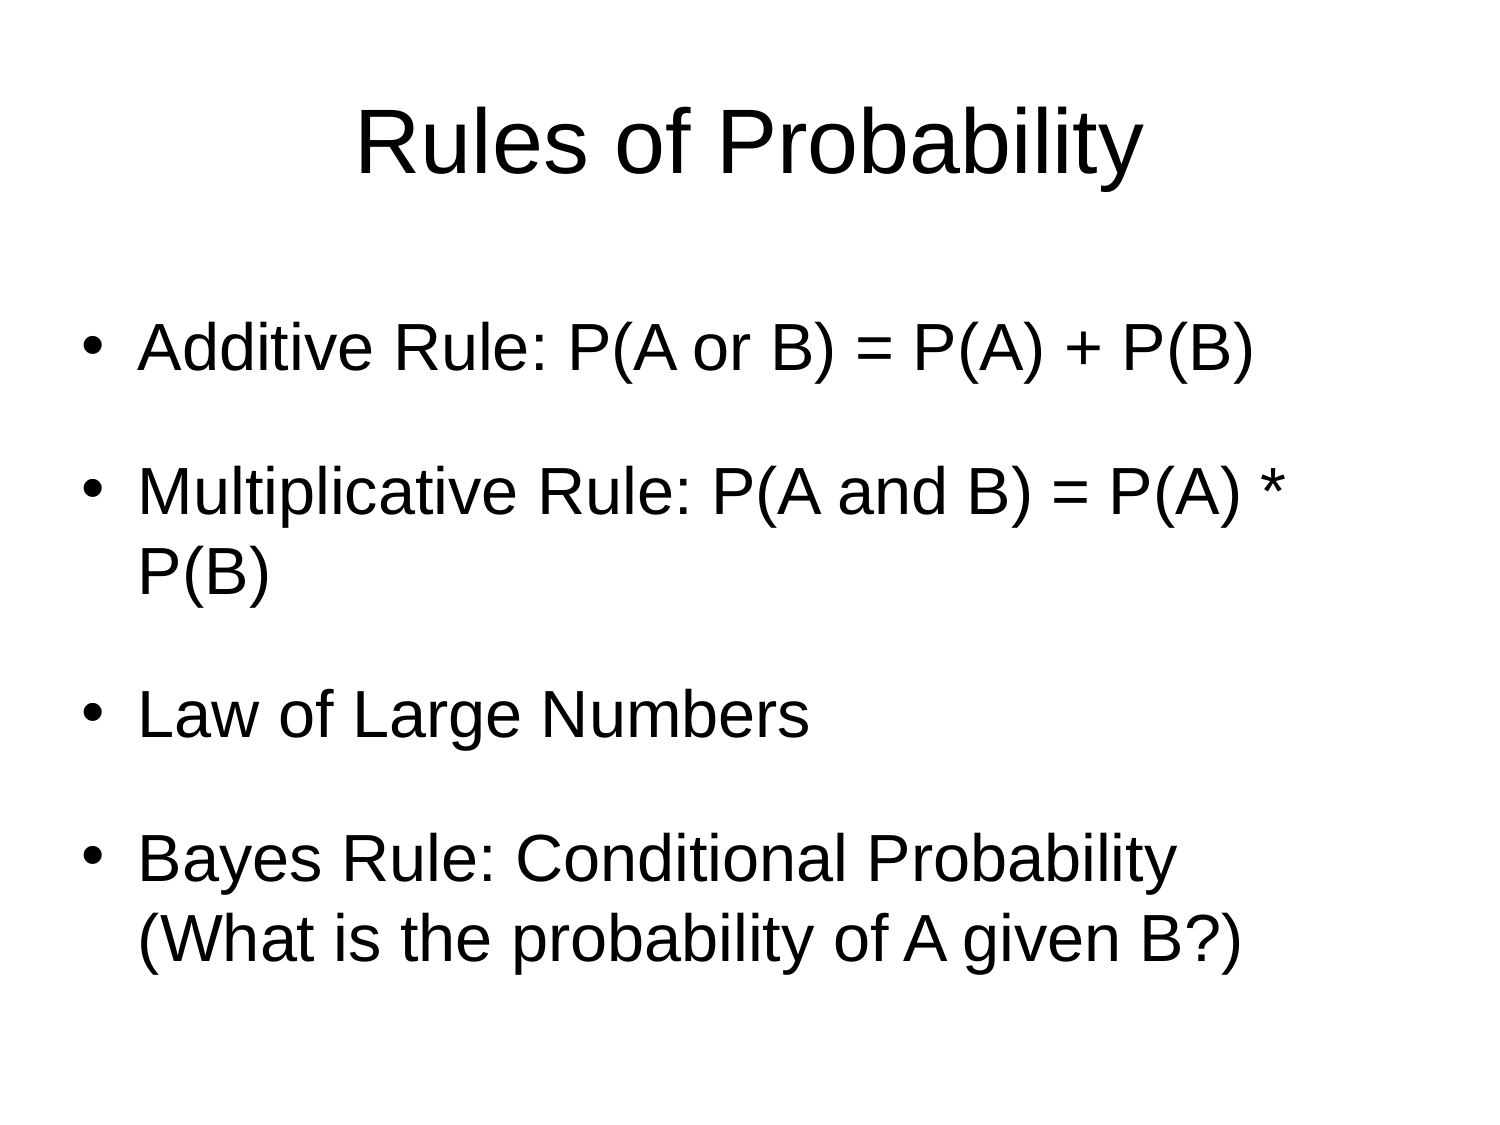

# Rules of Probability
Additive Rule: P(A or B) = P(A) + P(B)
Multiplicative Rule: P(A and B) = P(A) * P(B)
Law of Large Numbers
Bayes Rule: Conditional Probability      (What is the probability of A given B?)